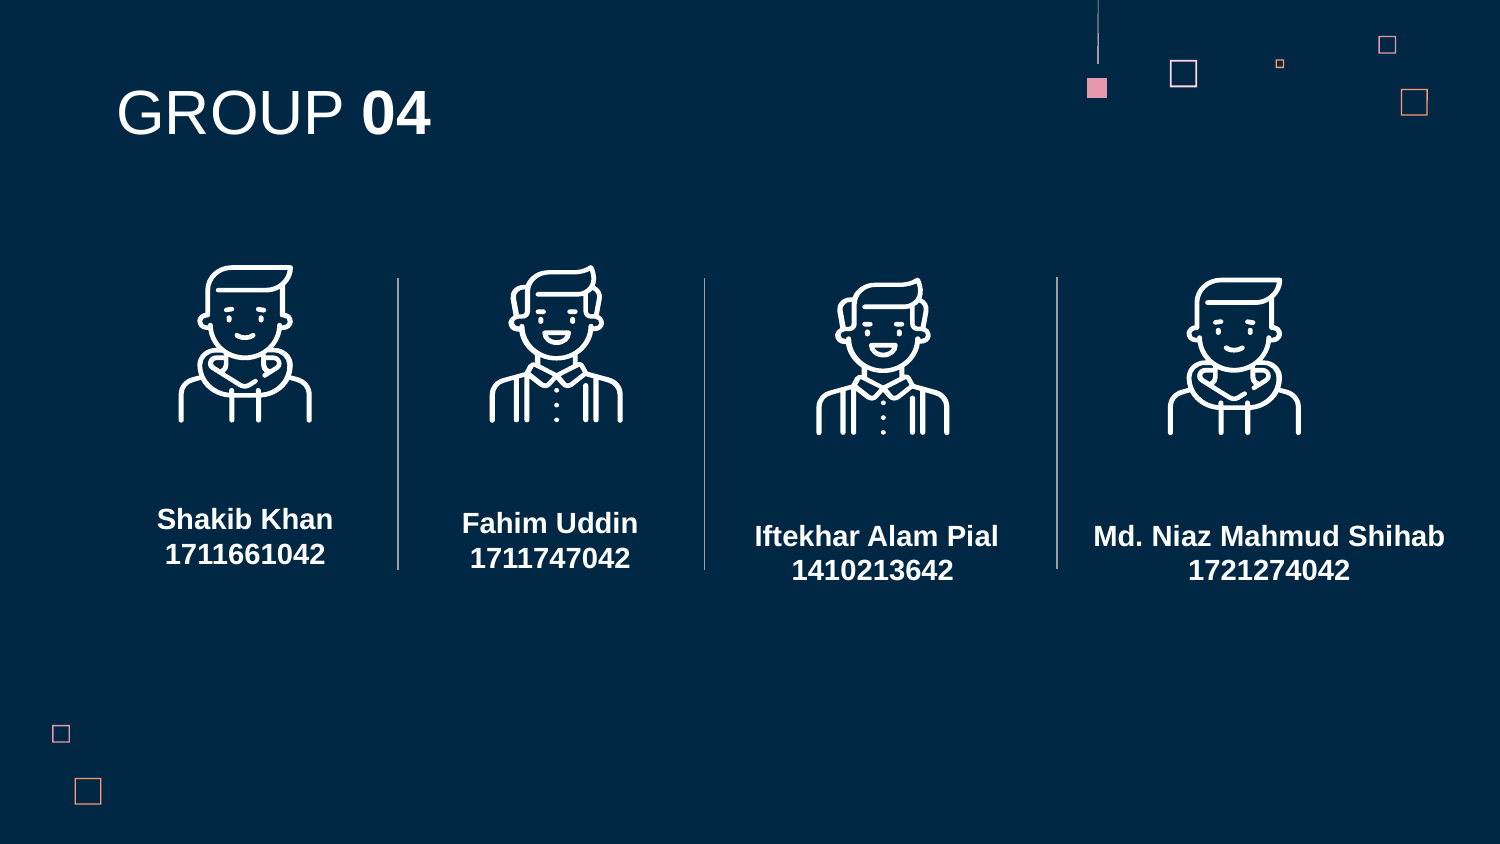

GROUP 04

Shakib Khan
1711661042
Fahim Uddin
1711747042
Iftekhar Alam Pial
1410213642
Md. Niaz Mahmud Shihab 1721274042